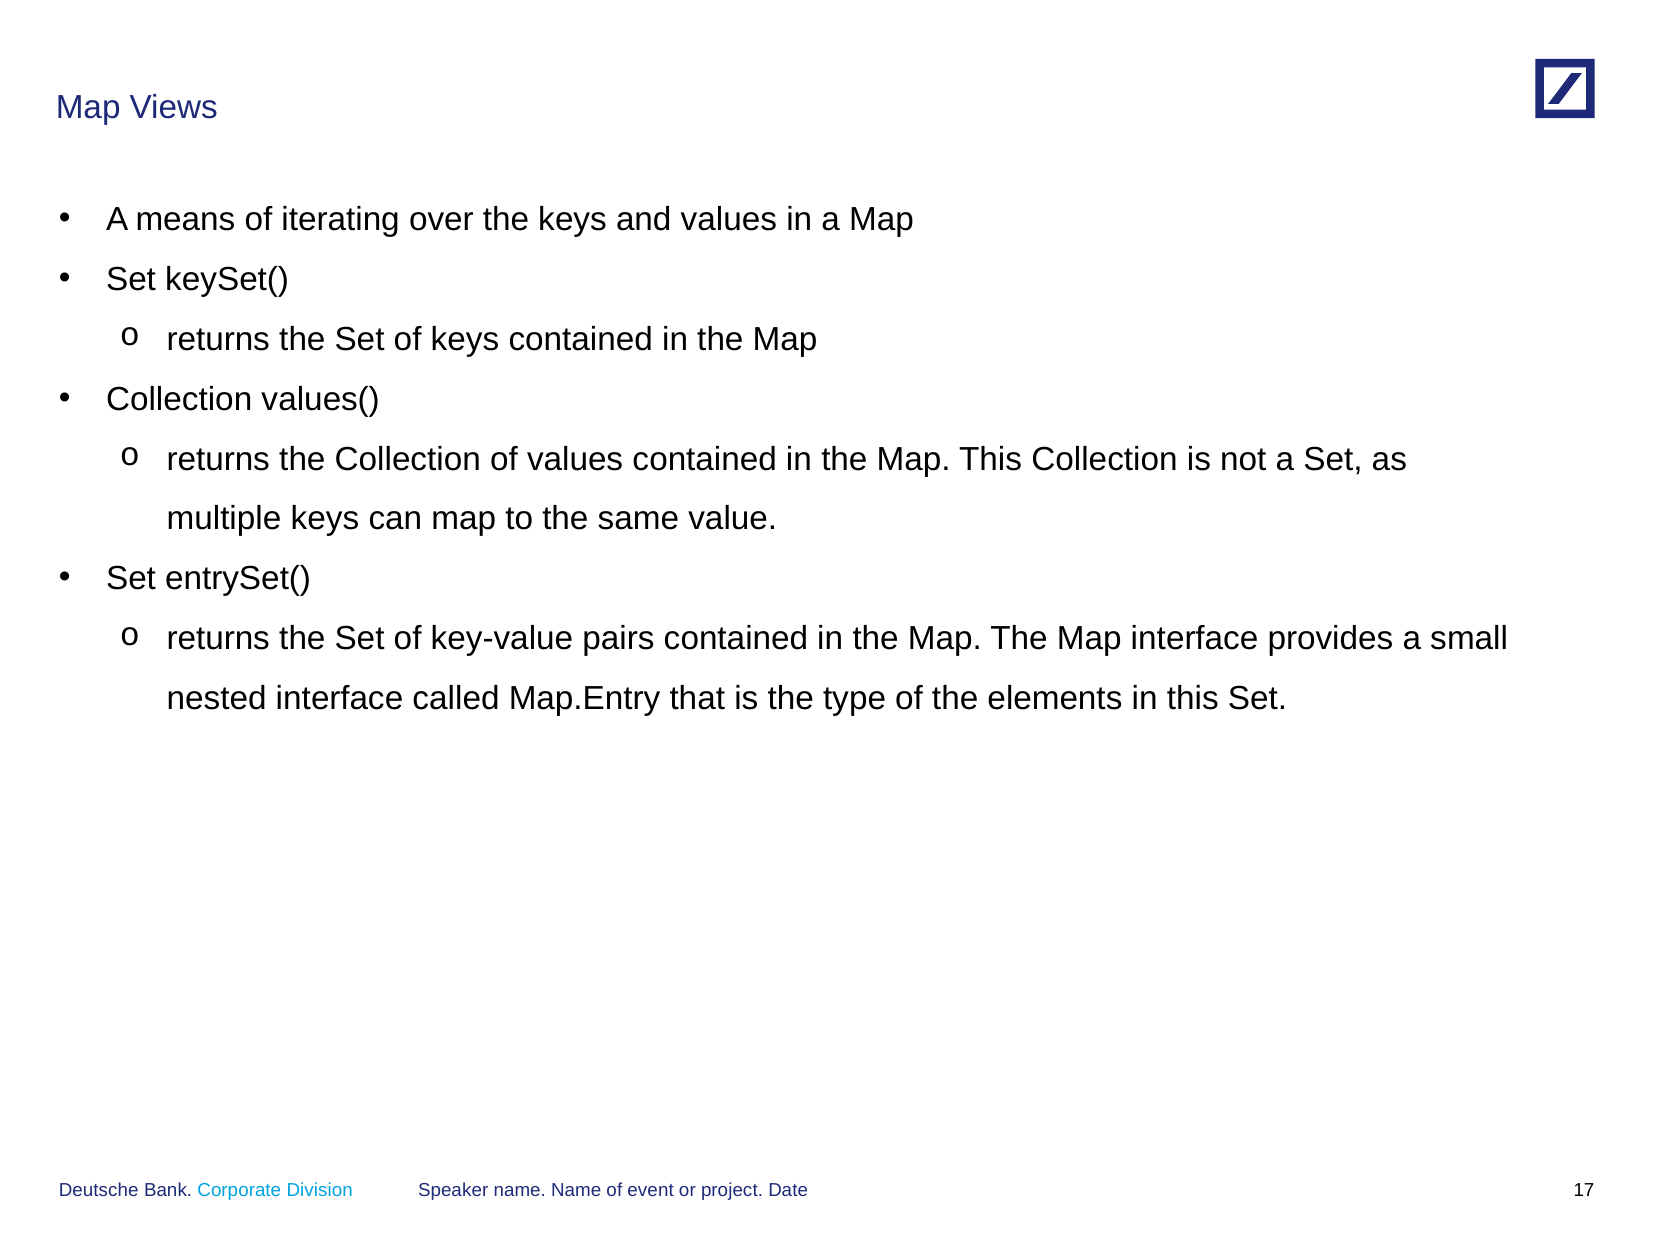

# Map Views
A means of iterating over the keys and values in a Map
Set keySet()
returns the Set of keys contained in the Map
Collection values()
returns the Collection of values contained in the Map. This Collection is not a Set, as multiple keys can map to the same value.
Set entrySet()
returns the Set of key-value pairs contained in the Map. The Map interface provides a small nested interface called Map.Entry that is the type of the elements in this Set.
Speaker name. Name of event or project. Date
17